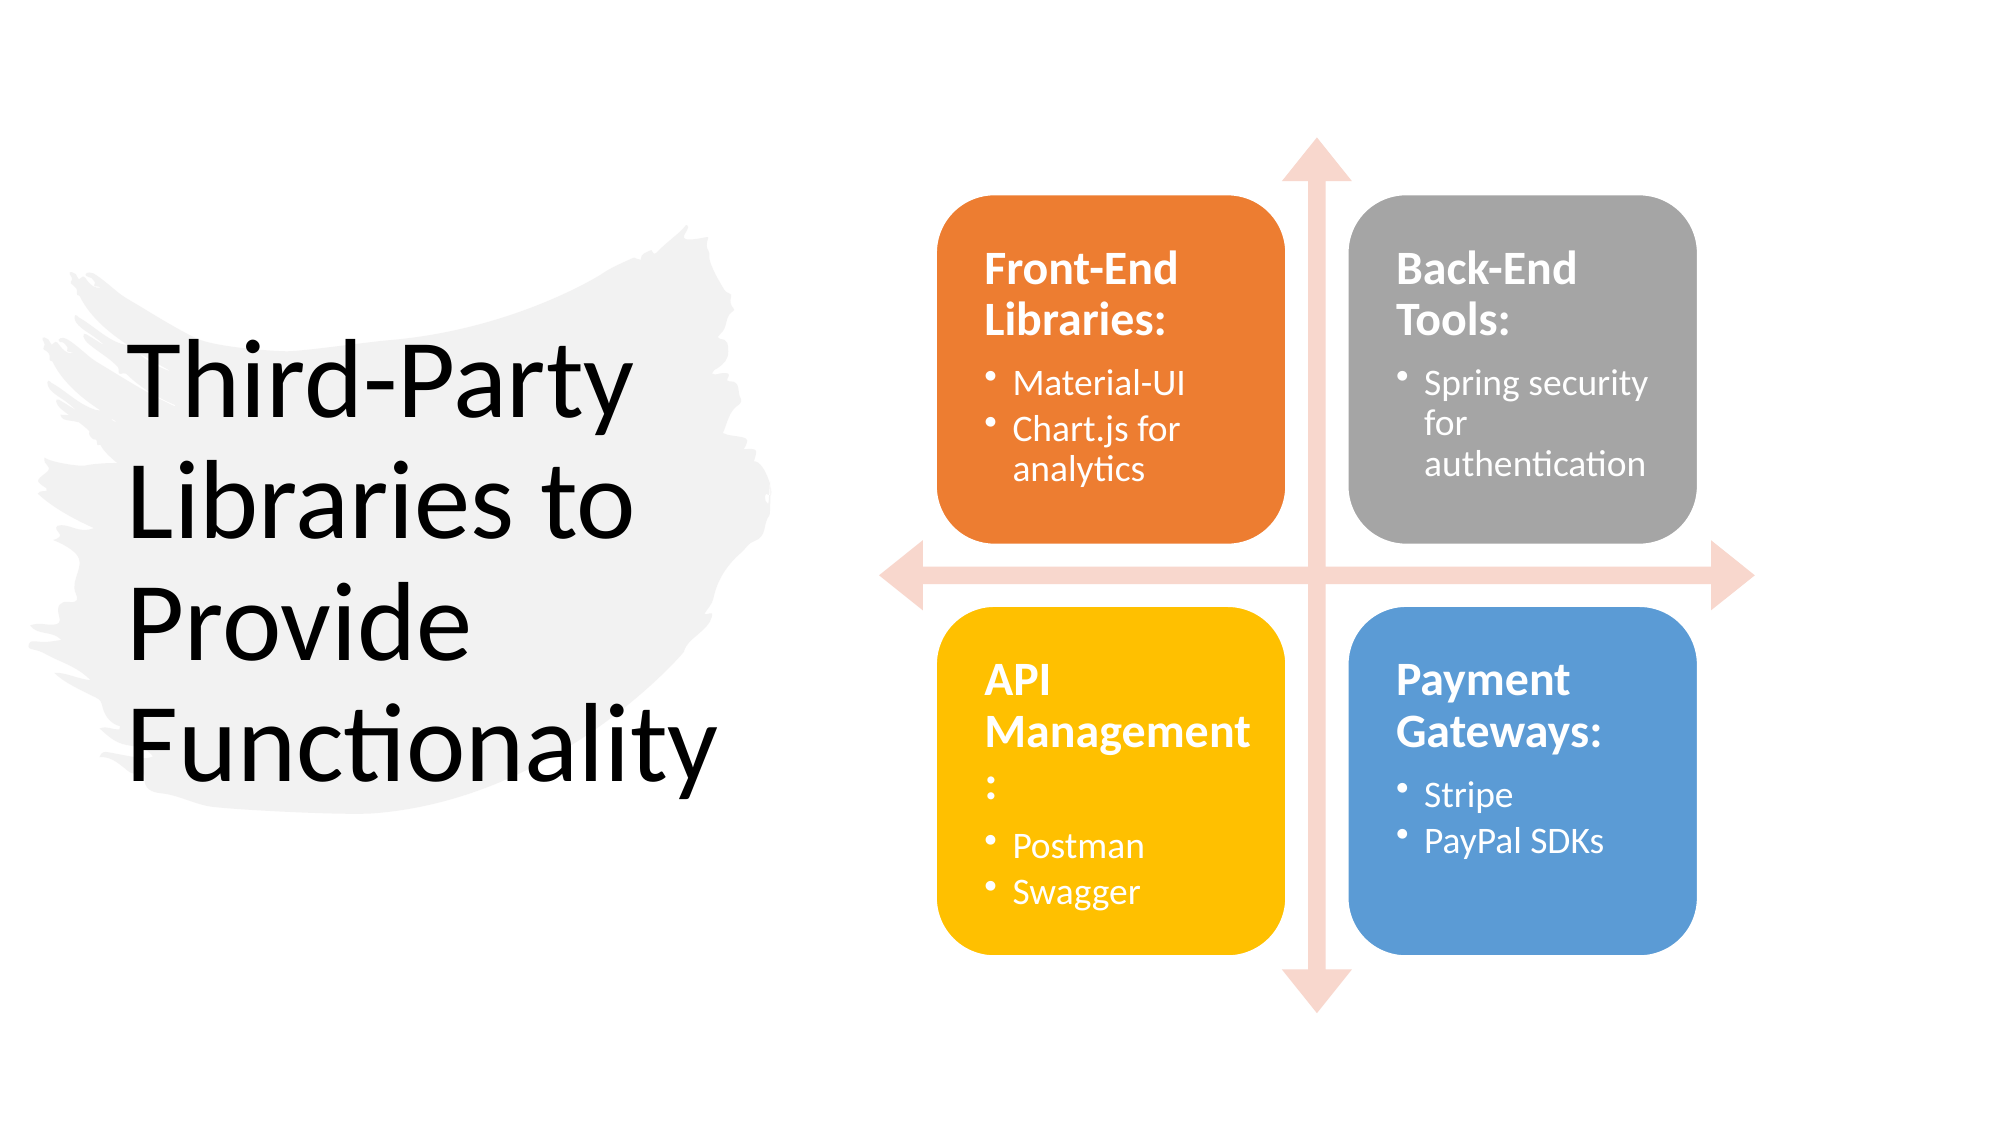

# Third-Party Libraries to Provide Functionality
Front-End Libraries:
Material-UI
Chart.js for analytics
Back-End Tools:
Spring security for authentication
API Management:
Postman
Swagger
Payment Gateways:
Stripe
PayPal SDKs